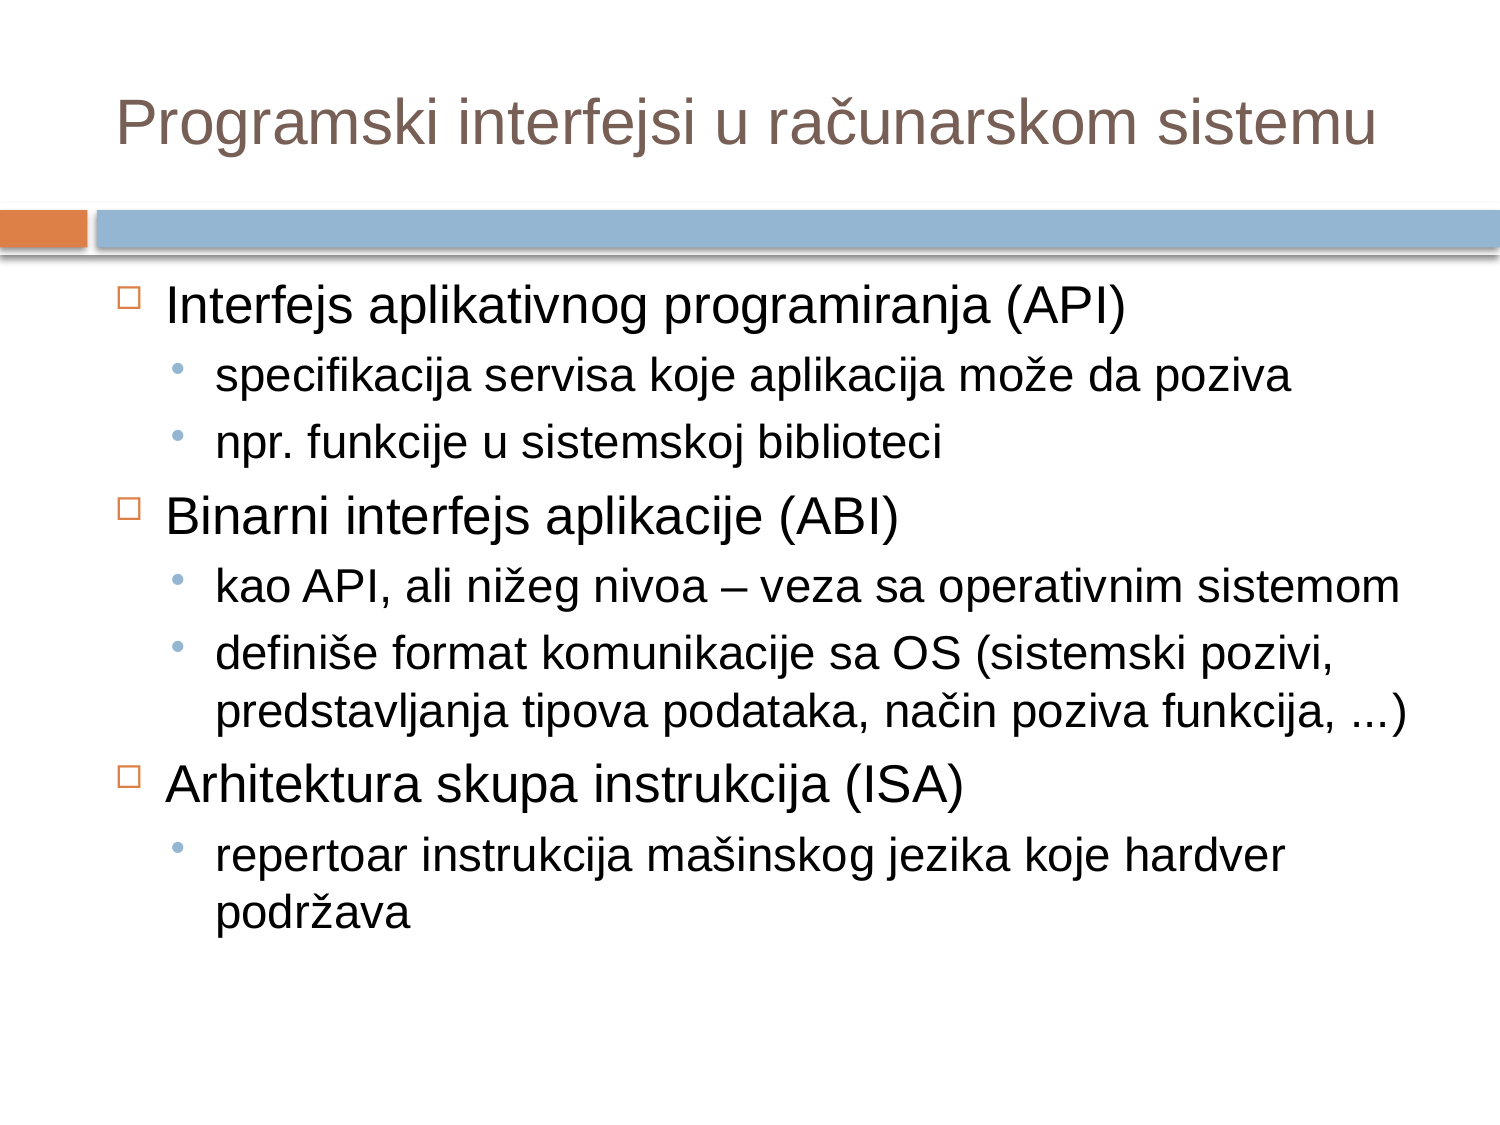

# Programski interfejsi u računarskom sistemu
Interfejs aplikativnog programiranja (API)
specifikacija servisa koje aplikacija može da poziva
npr. funkcije u sistemskoj biblioteci
Binarni interfejs aplikacije (ABI)
kao API, ali nižeg nivoa – veza sa operativnim sistemom
definiše format komunikacije sa OS (sistemski pozivi, predstavljanja tipova podataka, način poziva funkcija, ...)
Arhitektura skupa instrukcija (ISA)
repertoar instrukcija mašinskog jezika koje hardver podržava